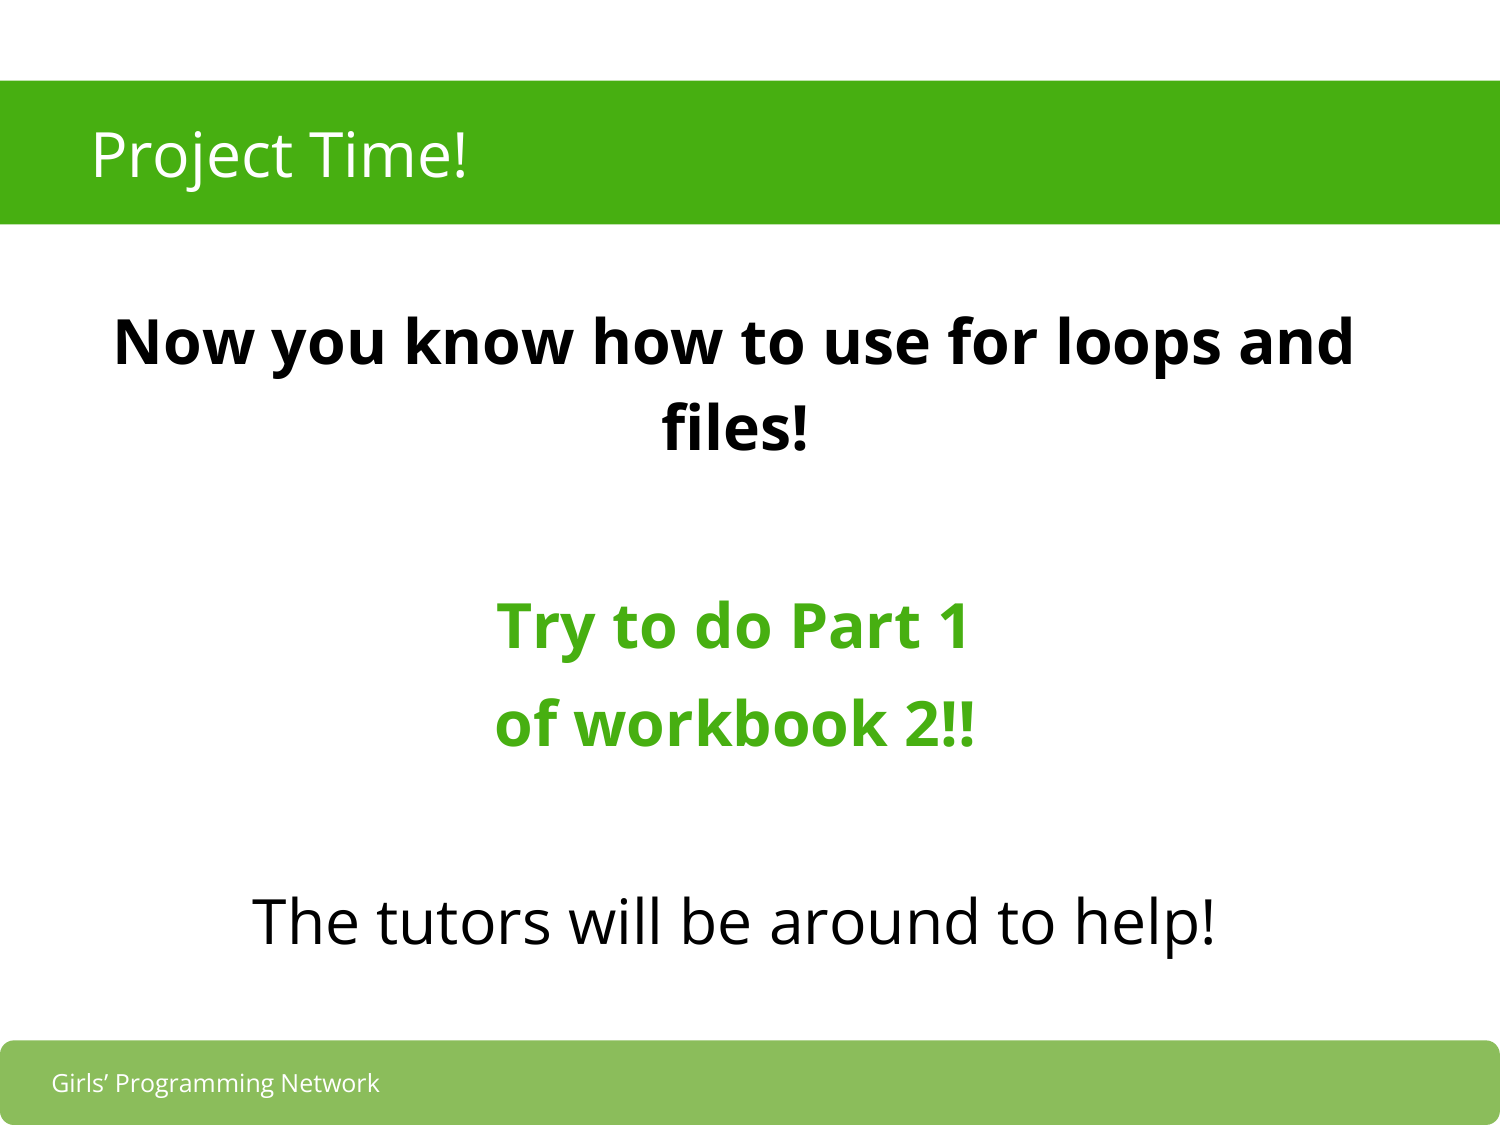

# Project Time!
Now you know how to use for loops and files!

Try to do Part 1
of workbook 2!!

The tutors will be around to help!